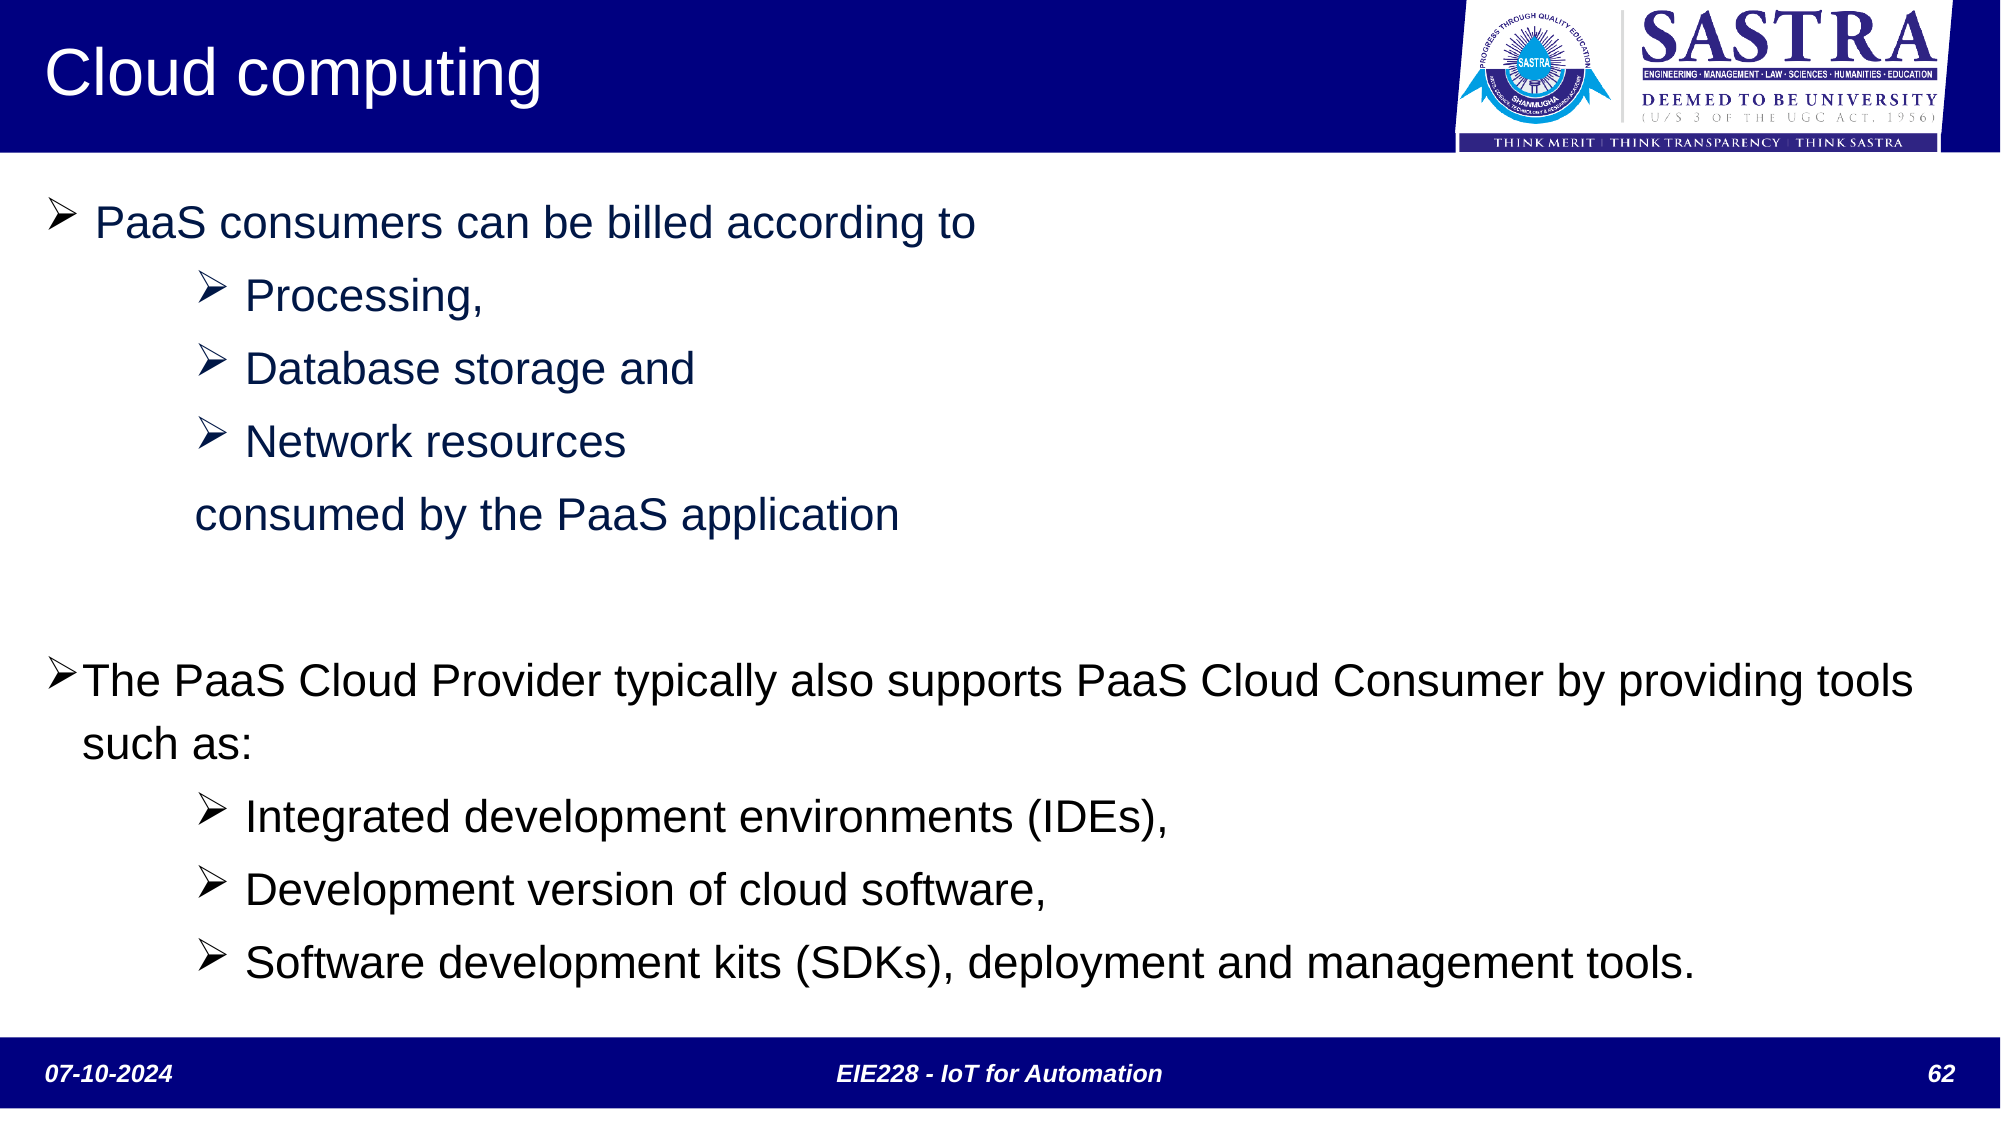

# Cloud computing
 PaaS consumers can be billed according to
 Processing,
 Database storage and
 Network resources
	consumed by the PaaS application

The PaaS Cloud Provider typically also supports PaaS Cloud Consumer by providing tools such as:
 Integrated development environments (IDEs),
 Development version of cloud software,
 Software development kits (SDKs), deployment and management tools.
EIE228 - IoT for Automation
62
07-10-2024